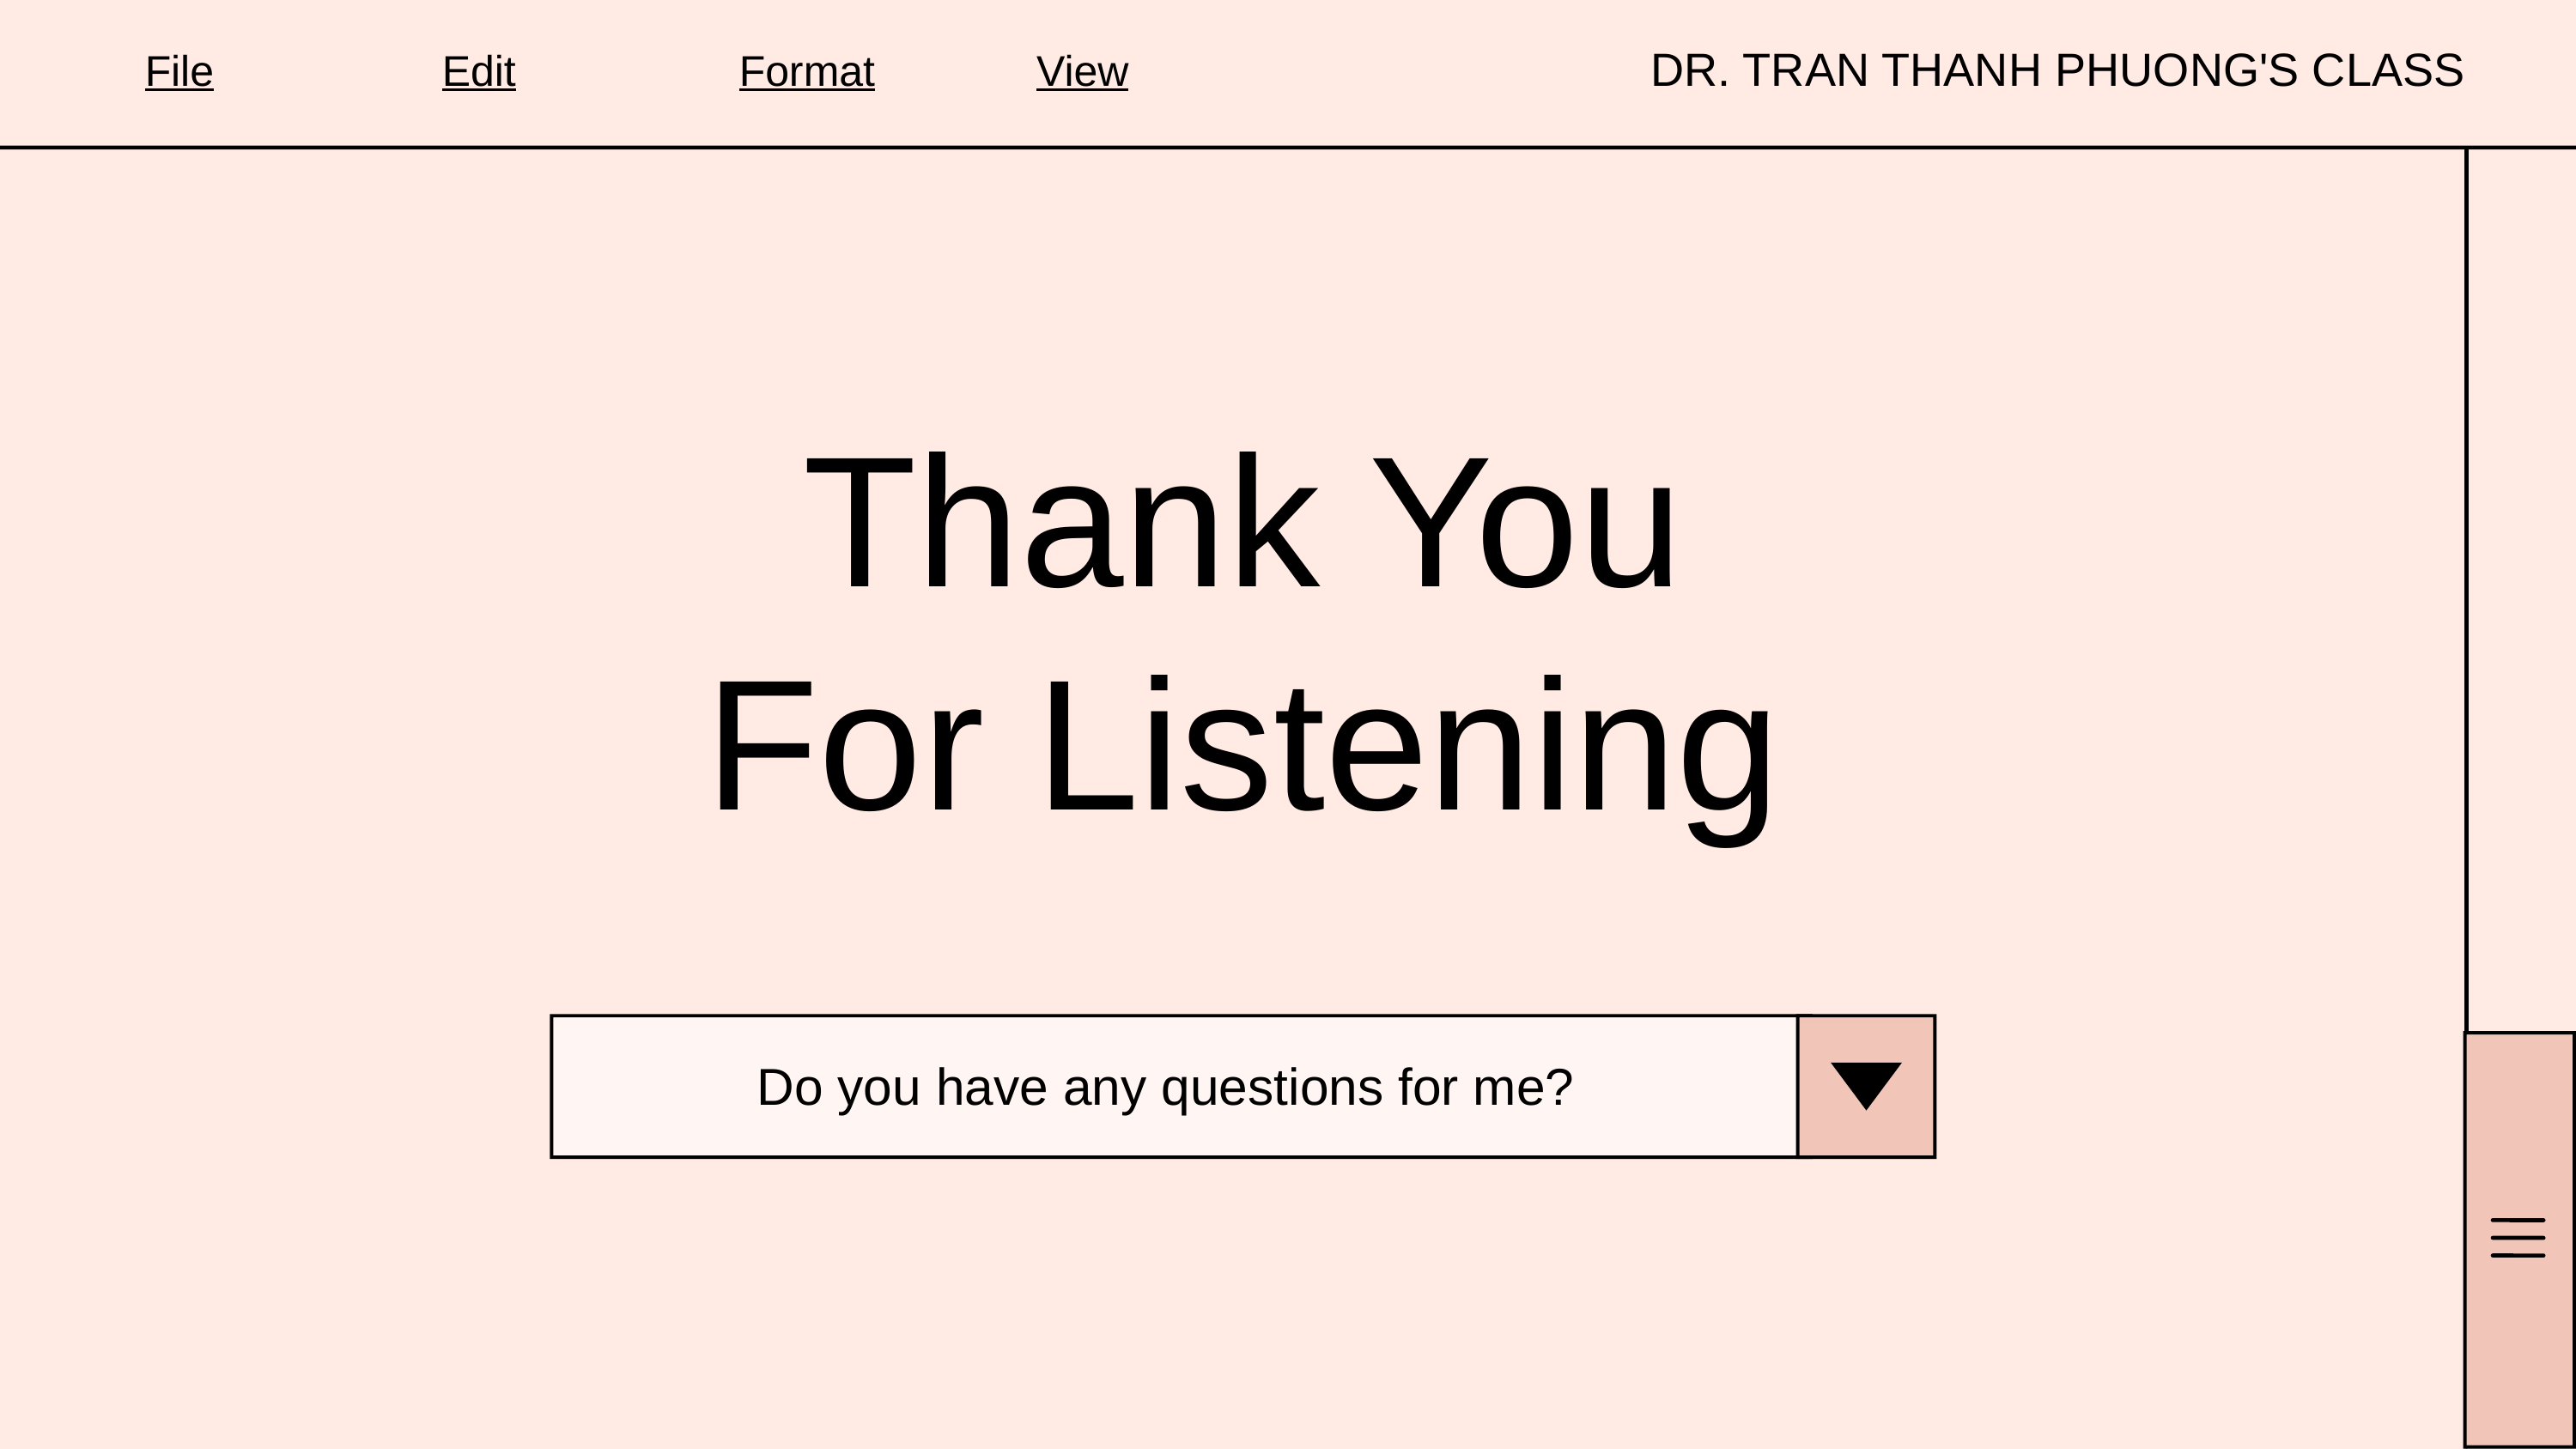

DR. TRAN THANH PHUONG'S CLASS
File
Edit
Format
View

Thank You
For Listening

Do you have any questions for me?